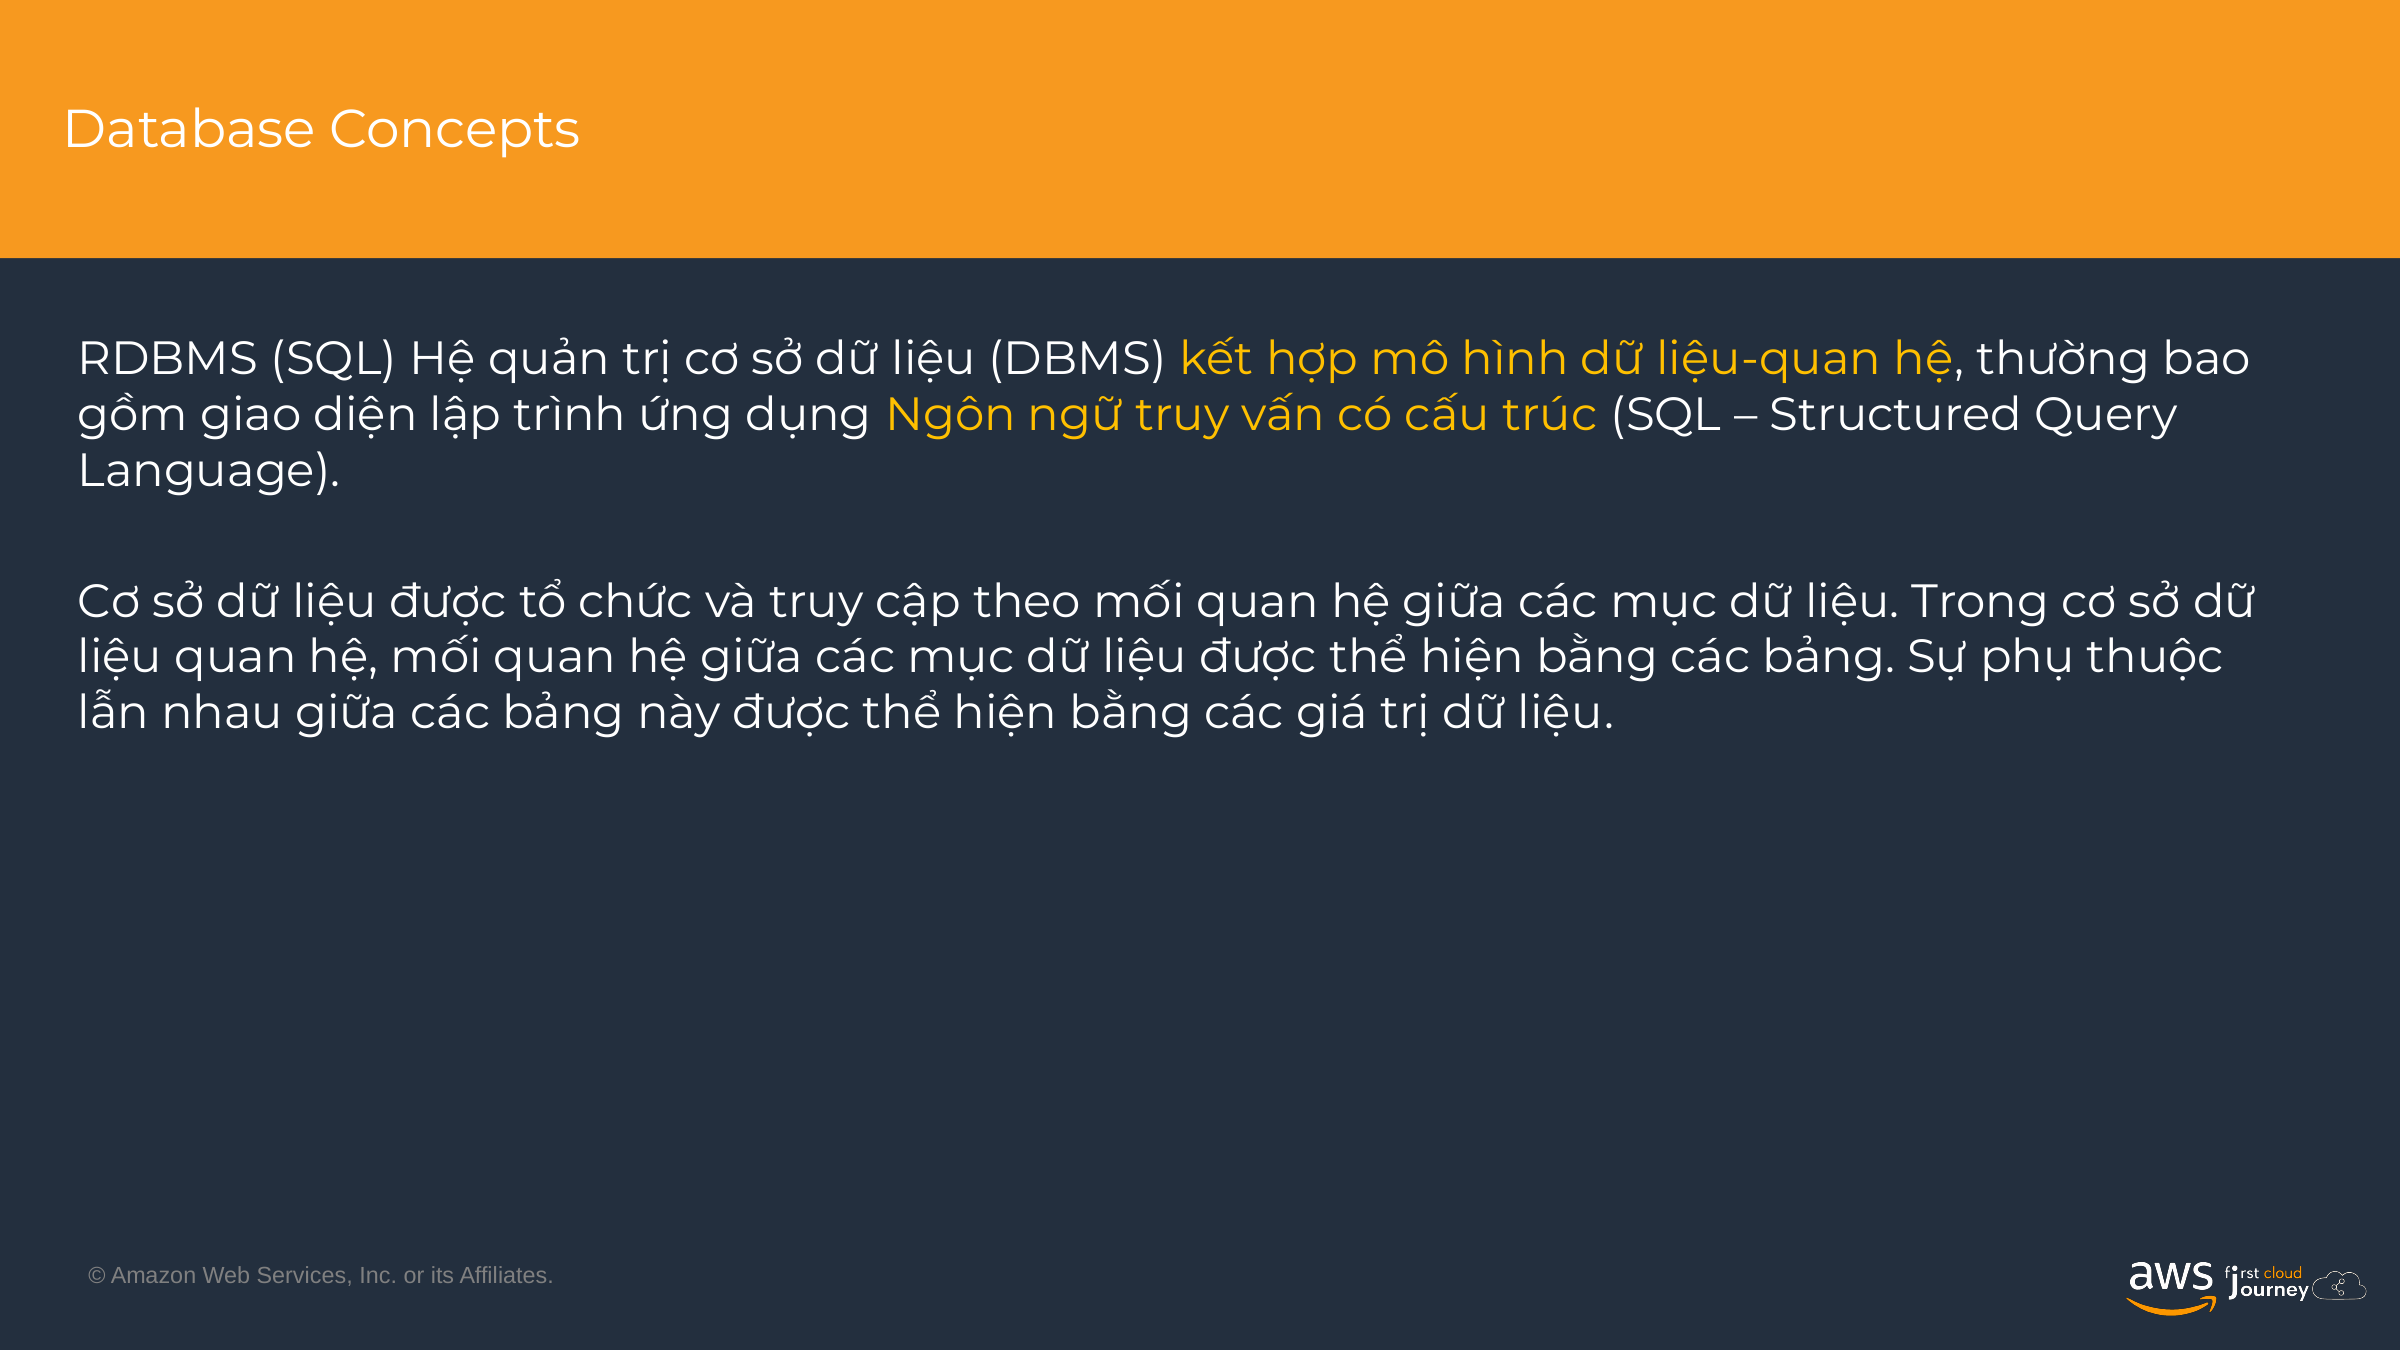

Database Concepts
RDBMS (SQL) Hệ quản trị cơ sở dữ liệu (DBMS) kết hợp mô hình dữ liệu-quan hệ, thường bao gồm giao diện lập trình ứng dụng Ngôn ngữ truy vấn có cấu trúc (SQL – Structured Query Language).

Cơ sở dữ liệu được tổ chức và truy cập theo mối quan hệ giữa các mục dữ liệu. Trong cơ sở dữ liệu quan hệ, mối quan hệ giữa các mục dữ liệu được thể hiện bằng các bảng. Sự phụ thuộc lẫn nhau giữa các bảng này được thể hiện bằng các giá trị dữ liệu.